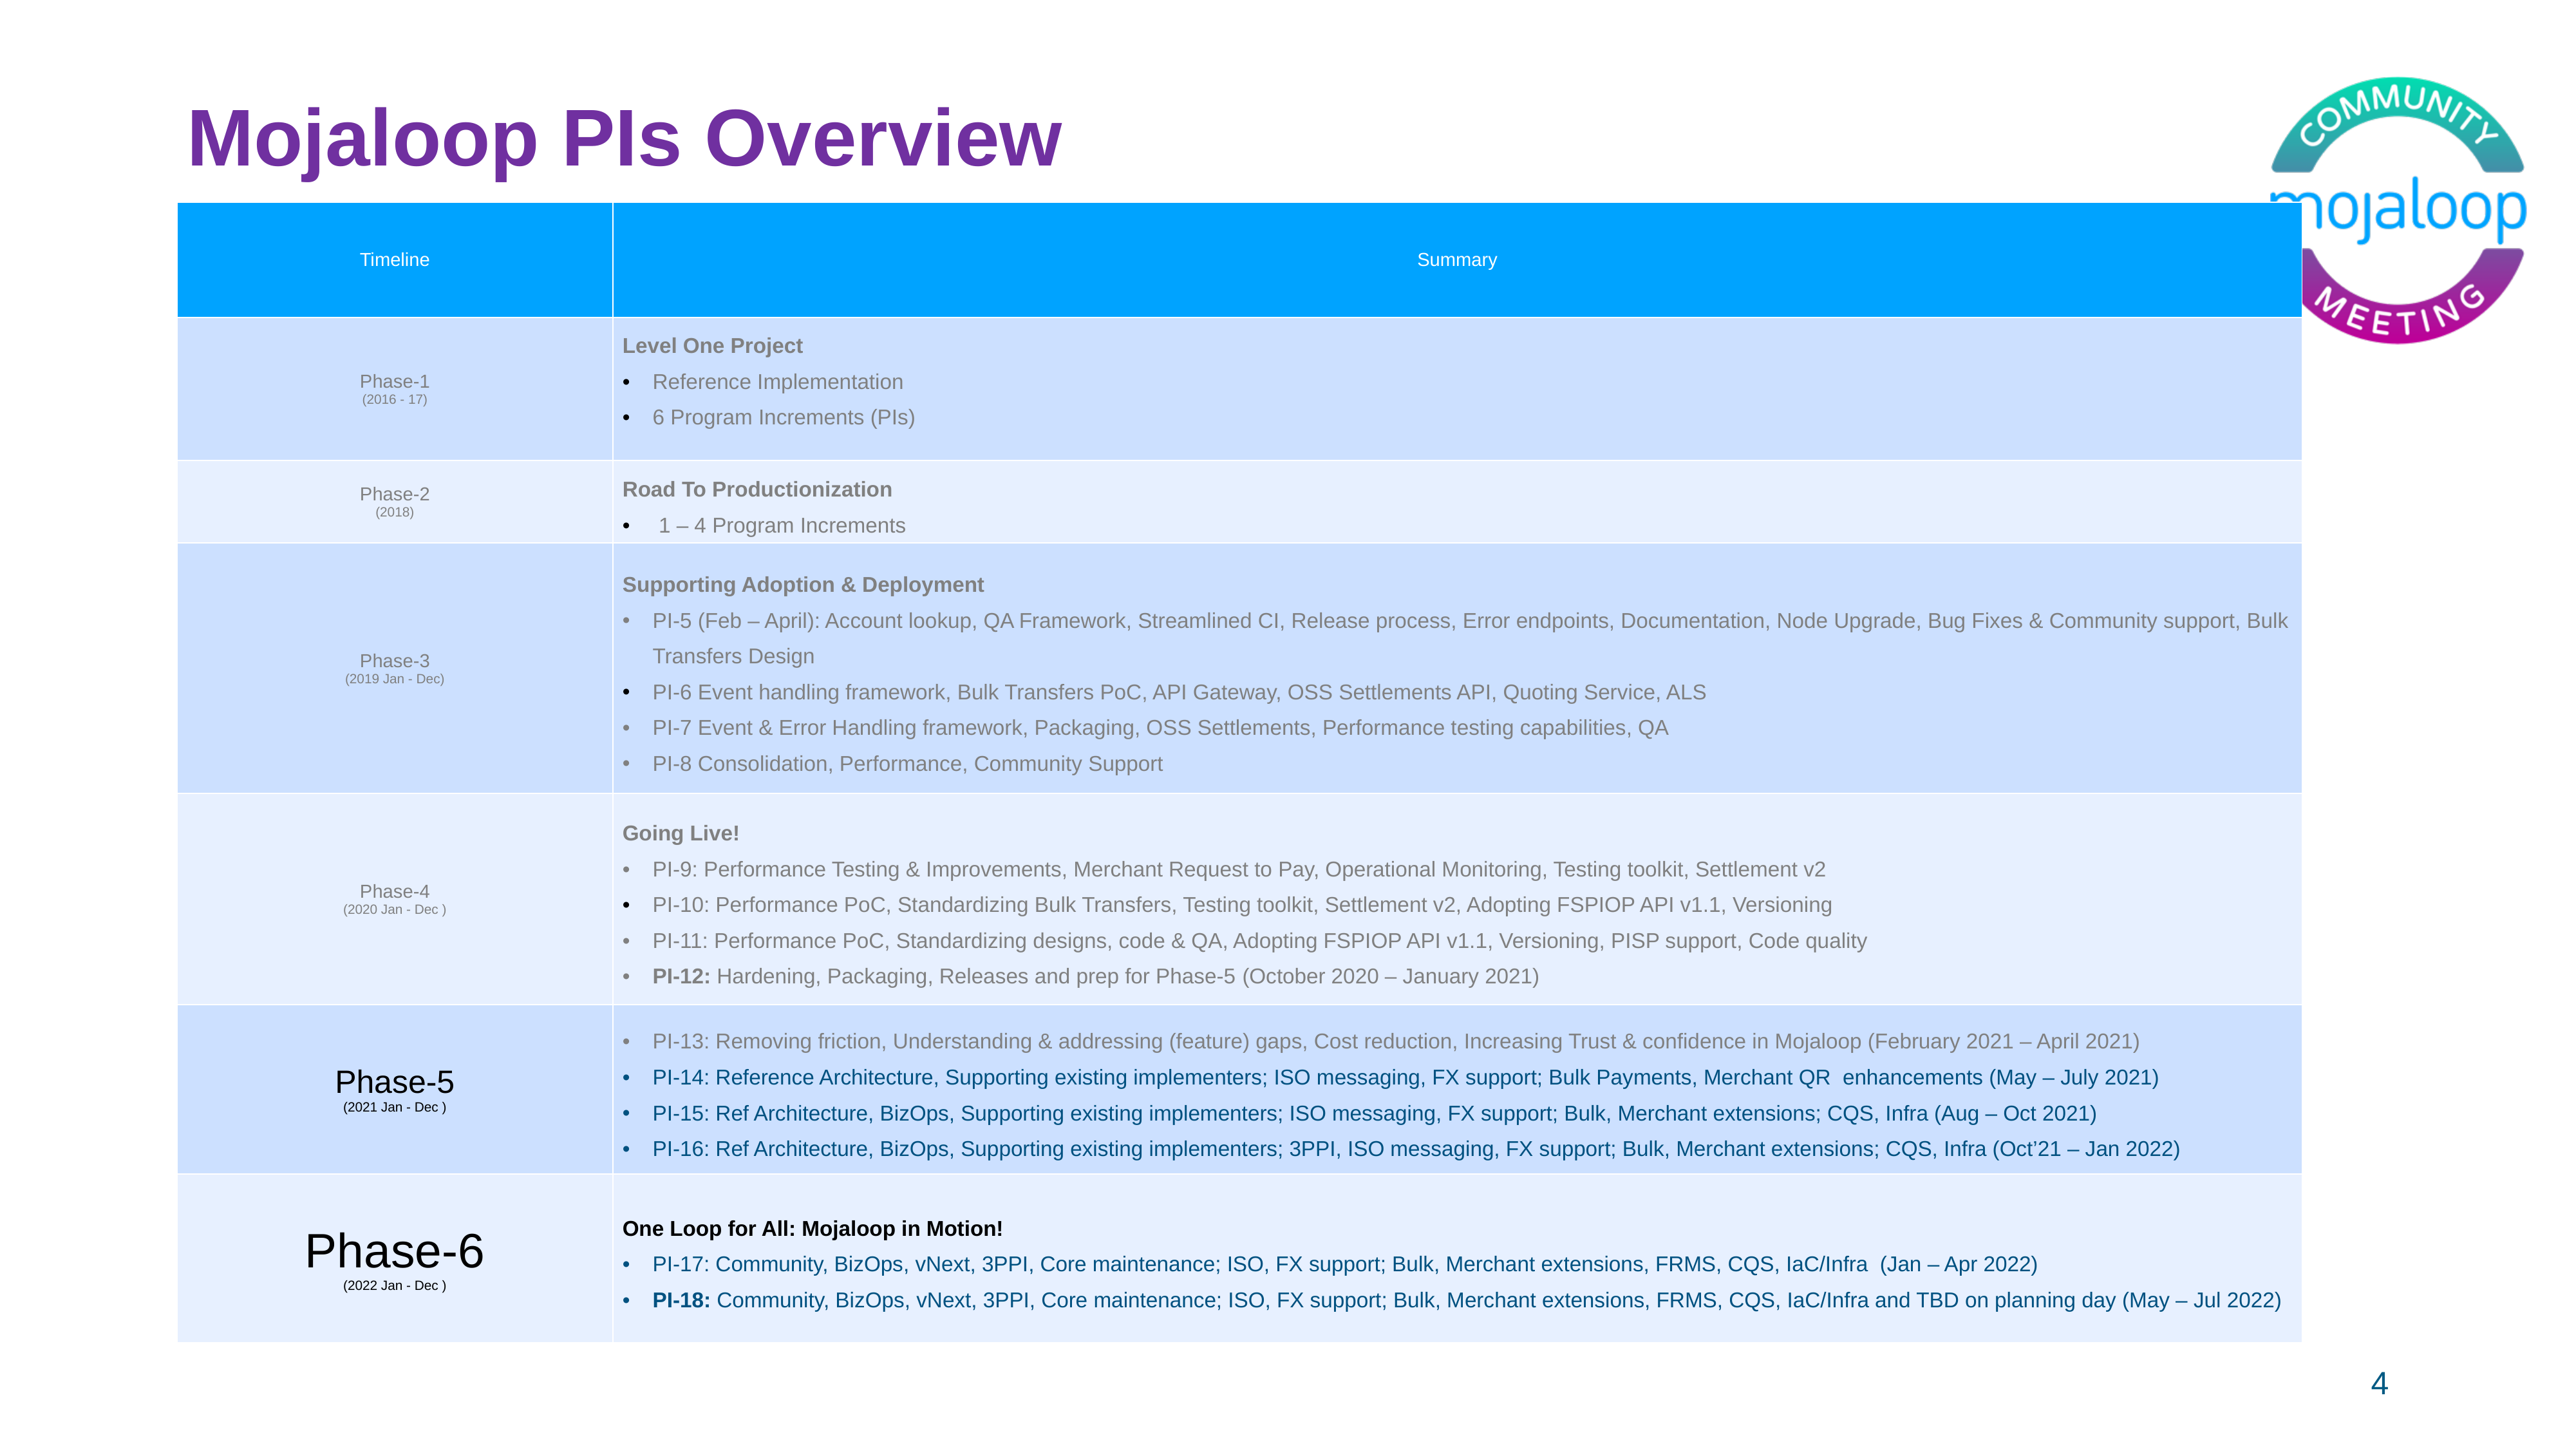

# Mojaloop PIs Overview
| Timeline | Summary |
| --- | --- |
| Phase-1 (2016 - 17) | Level One Project Reference Implementation 6 Program Increments (PIs) |
| Phase-2 (2018) | Road To Productionization 1 – 4 Program Increments |
| Phase-3 (2019 Jan - Dec) | Supporting Adoption & Deployment PI-5 (Feb – April): Account lookup, QA Framework, Streamlined CI, Release process, Error endpoints, Documentation, Node Upgrade, Bug Fixes & Community support, Bulk Transfers Design PI-6 Event handling framework, Bulk Transfers PoC, API Gateway, OSS Settlements API, Quoting Service, ALS PI-7 Event & Error Handling framework, Packaging, OSS Settlements, Performance testing capabilities, QA PI-8 Consolidation, Performance, Community Support |
| Phase-4 (2020 Jan - Dec ) | Going Live! PI-9: Performance Testing & Improvements, Merchant Request to Pay, Operational Monitoring, Testing toolkit, Settlement v2 PI-10: Performance PoC, Standardizing Bulk Transfers, Testing toolkit, Settlement v2, Adopting FSPIOP API v1.1, Versioning PI-11: Performance PoC, Standardizing designs, code & QA, Adopting FSPIOP API v1.1, Versioning, PISP support, Code quality PI-12: Hardening, Packaging, Releases and prep for Phase-5 (October 2020 – January 2021) |
| Phase-5 (2021 Jan - Dec ) | PI-13: Removing friction, Understanding & addressing (feature) gaps, Cost reduction, Increasing Trust & confidence in Mojaloop (February 2021 – April 2021) PI-14: Reference Architecture, Supporting existing implementers; ISO messaging, FX support; Bulk Payments, Merchant QR enhancements (May – July 2021) PI-15: Ref Architecture, BizOps, Supporting existing implementers; ISO messaging, FX support; Bulk, Merchant extensions; CQS, Infra (Aug – Oct 2021) PI-16: Ref Architecture, BizOps, Supporting existing implementers; 3PPI, ISO messaging, FX support; Bulk, Merchant extensions; CQS, Infra (Oct’21 – Jan 2022) |
| Phase-6 (2022 Jan - Dec ) | One Loop for All: Mojaloop in Motion! PI-17: Community, BizOps, vNext, 3PPI, Core maintenance; ISO, FX support; Bulk, Merchant extensions, FRMS, CQS, IaC/Infra (Jan – Apr 2022) PI-18: Community, BizOps, vNext, 3PPI, Core maintenance; ISO, FX support; Bulk, Merchant extensions, FRMS, CQS, IaC/Infra and TBD on planning day (May – Jul 2022) |
4